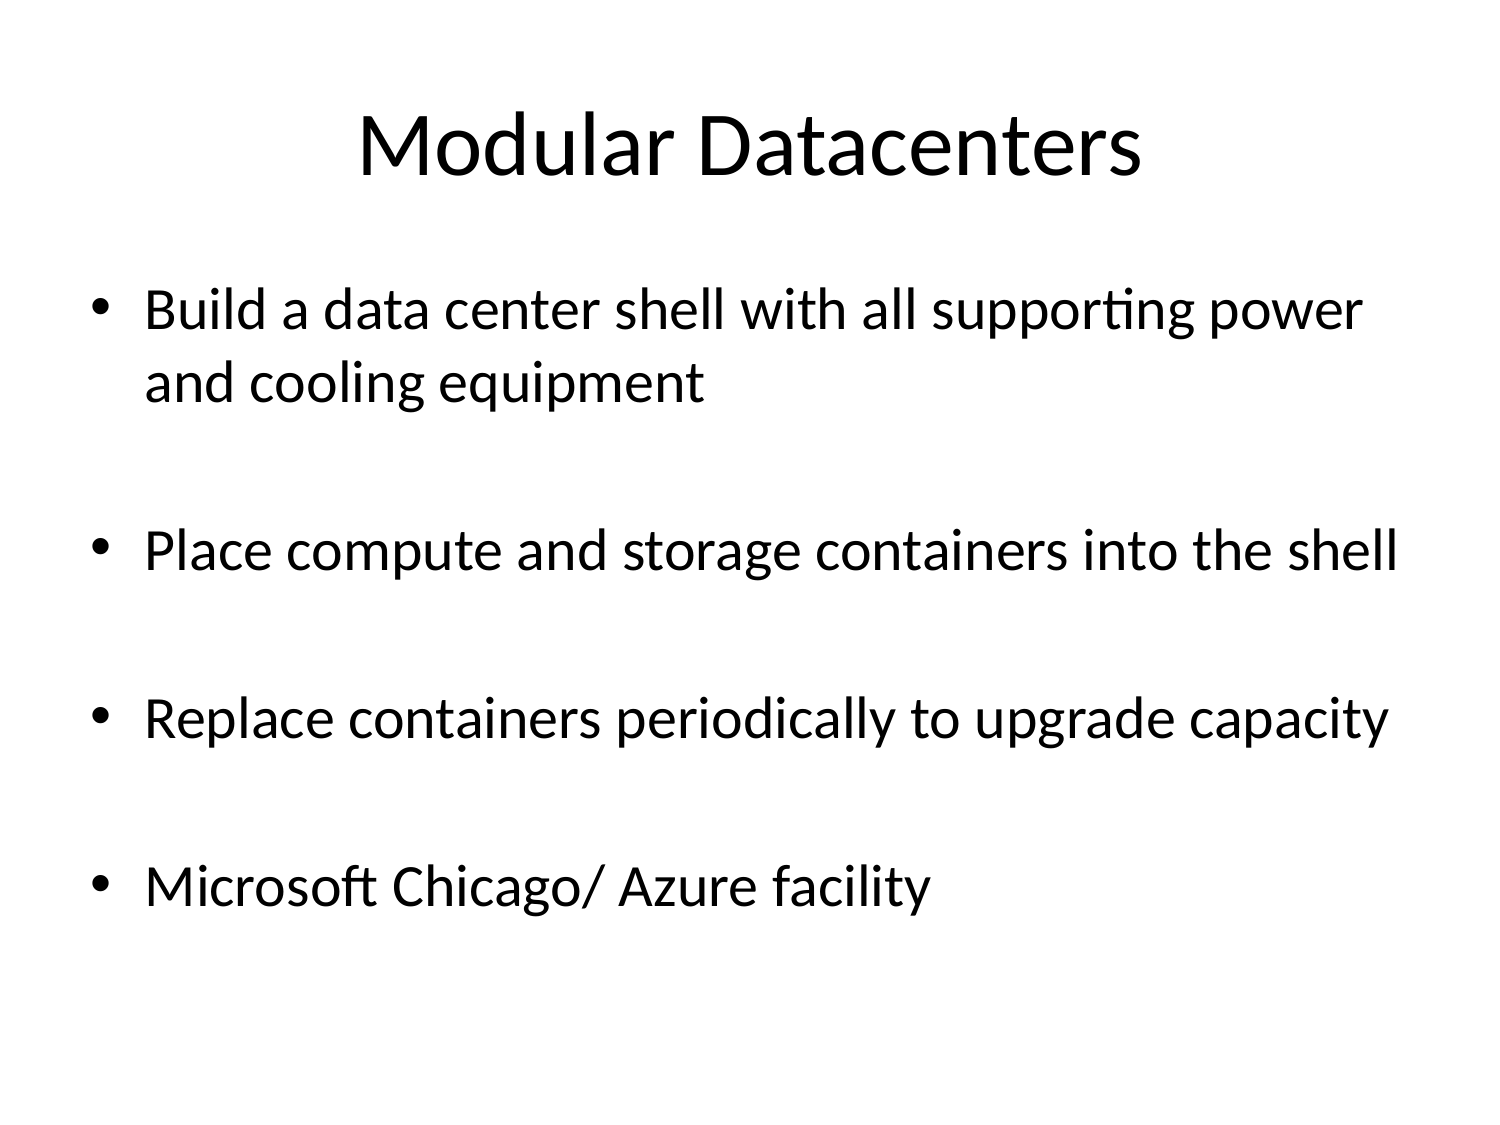

# Modular Datacenters
Build a data center shell with all supporting power and cooling equipment

Place compute and storage containers into the shell

Replace containers periodically to upgrade capacity

Microsoft Chicago/ Azure facility